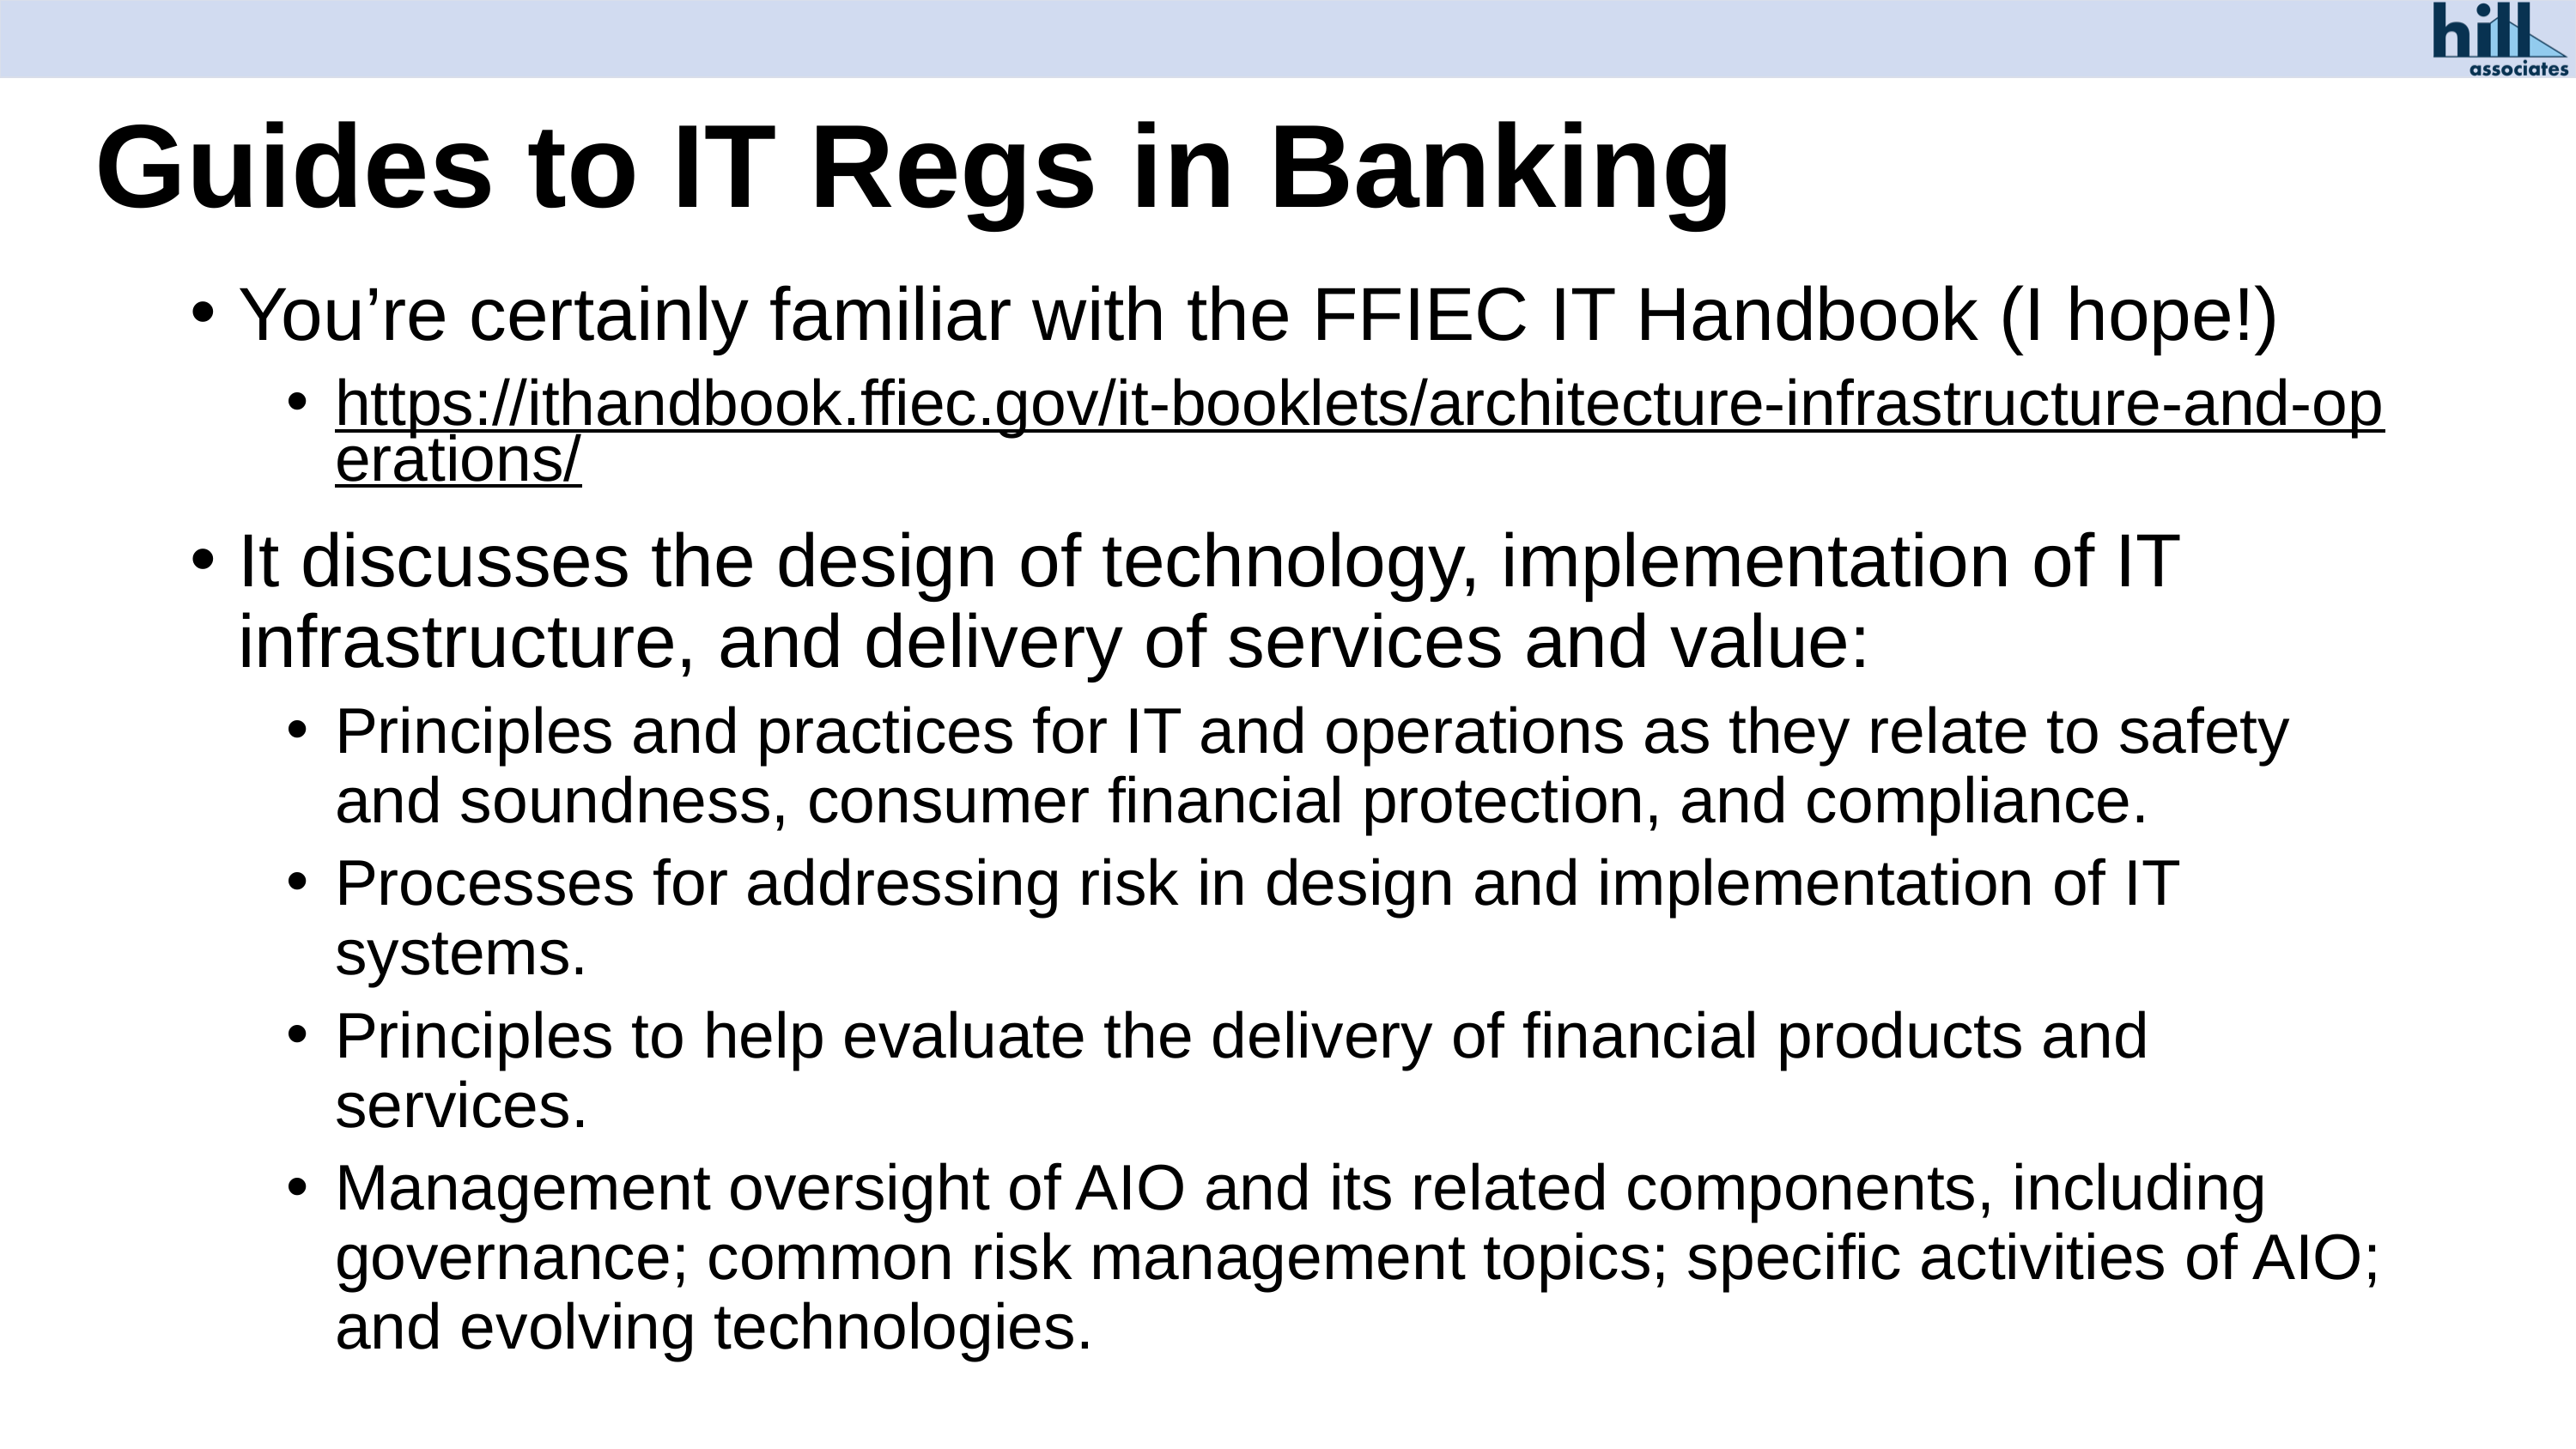

# Guides to IT Regs in Banking
You’re certainly familiar with the FFIEC IT Handbook (I hope!)
https://ithandbook.ffiec.gov/it-booklets/architecture-infrastructure-and-operations/
It discusses the design of technology, implementation of IT infrastructure, and delivery of services and value:
Principles and practices for IT and operations as they relate to safety and soundness, consumer financial protection, and compliance.
Processes for addressing risk in design and implementation of IT systems.
Principles to help evaluate the delivery of financial products and services.
Management oversight of AIO and its related components, including governance; common risk management topics; specific activities of AIO; and evolving technologies.